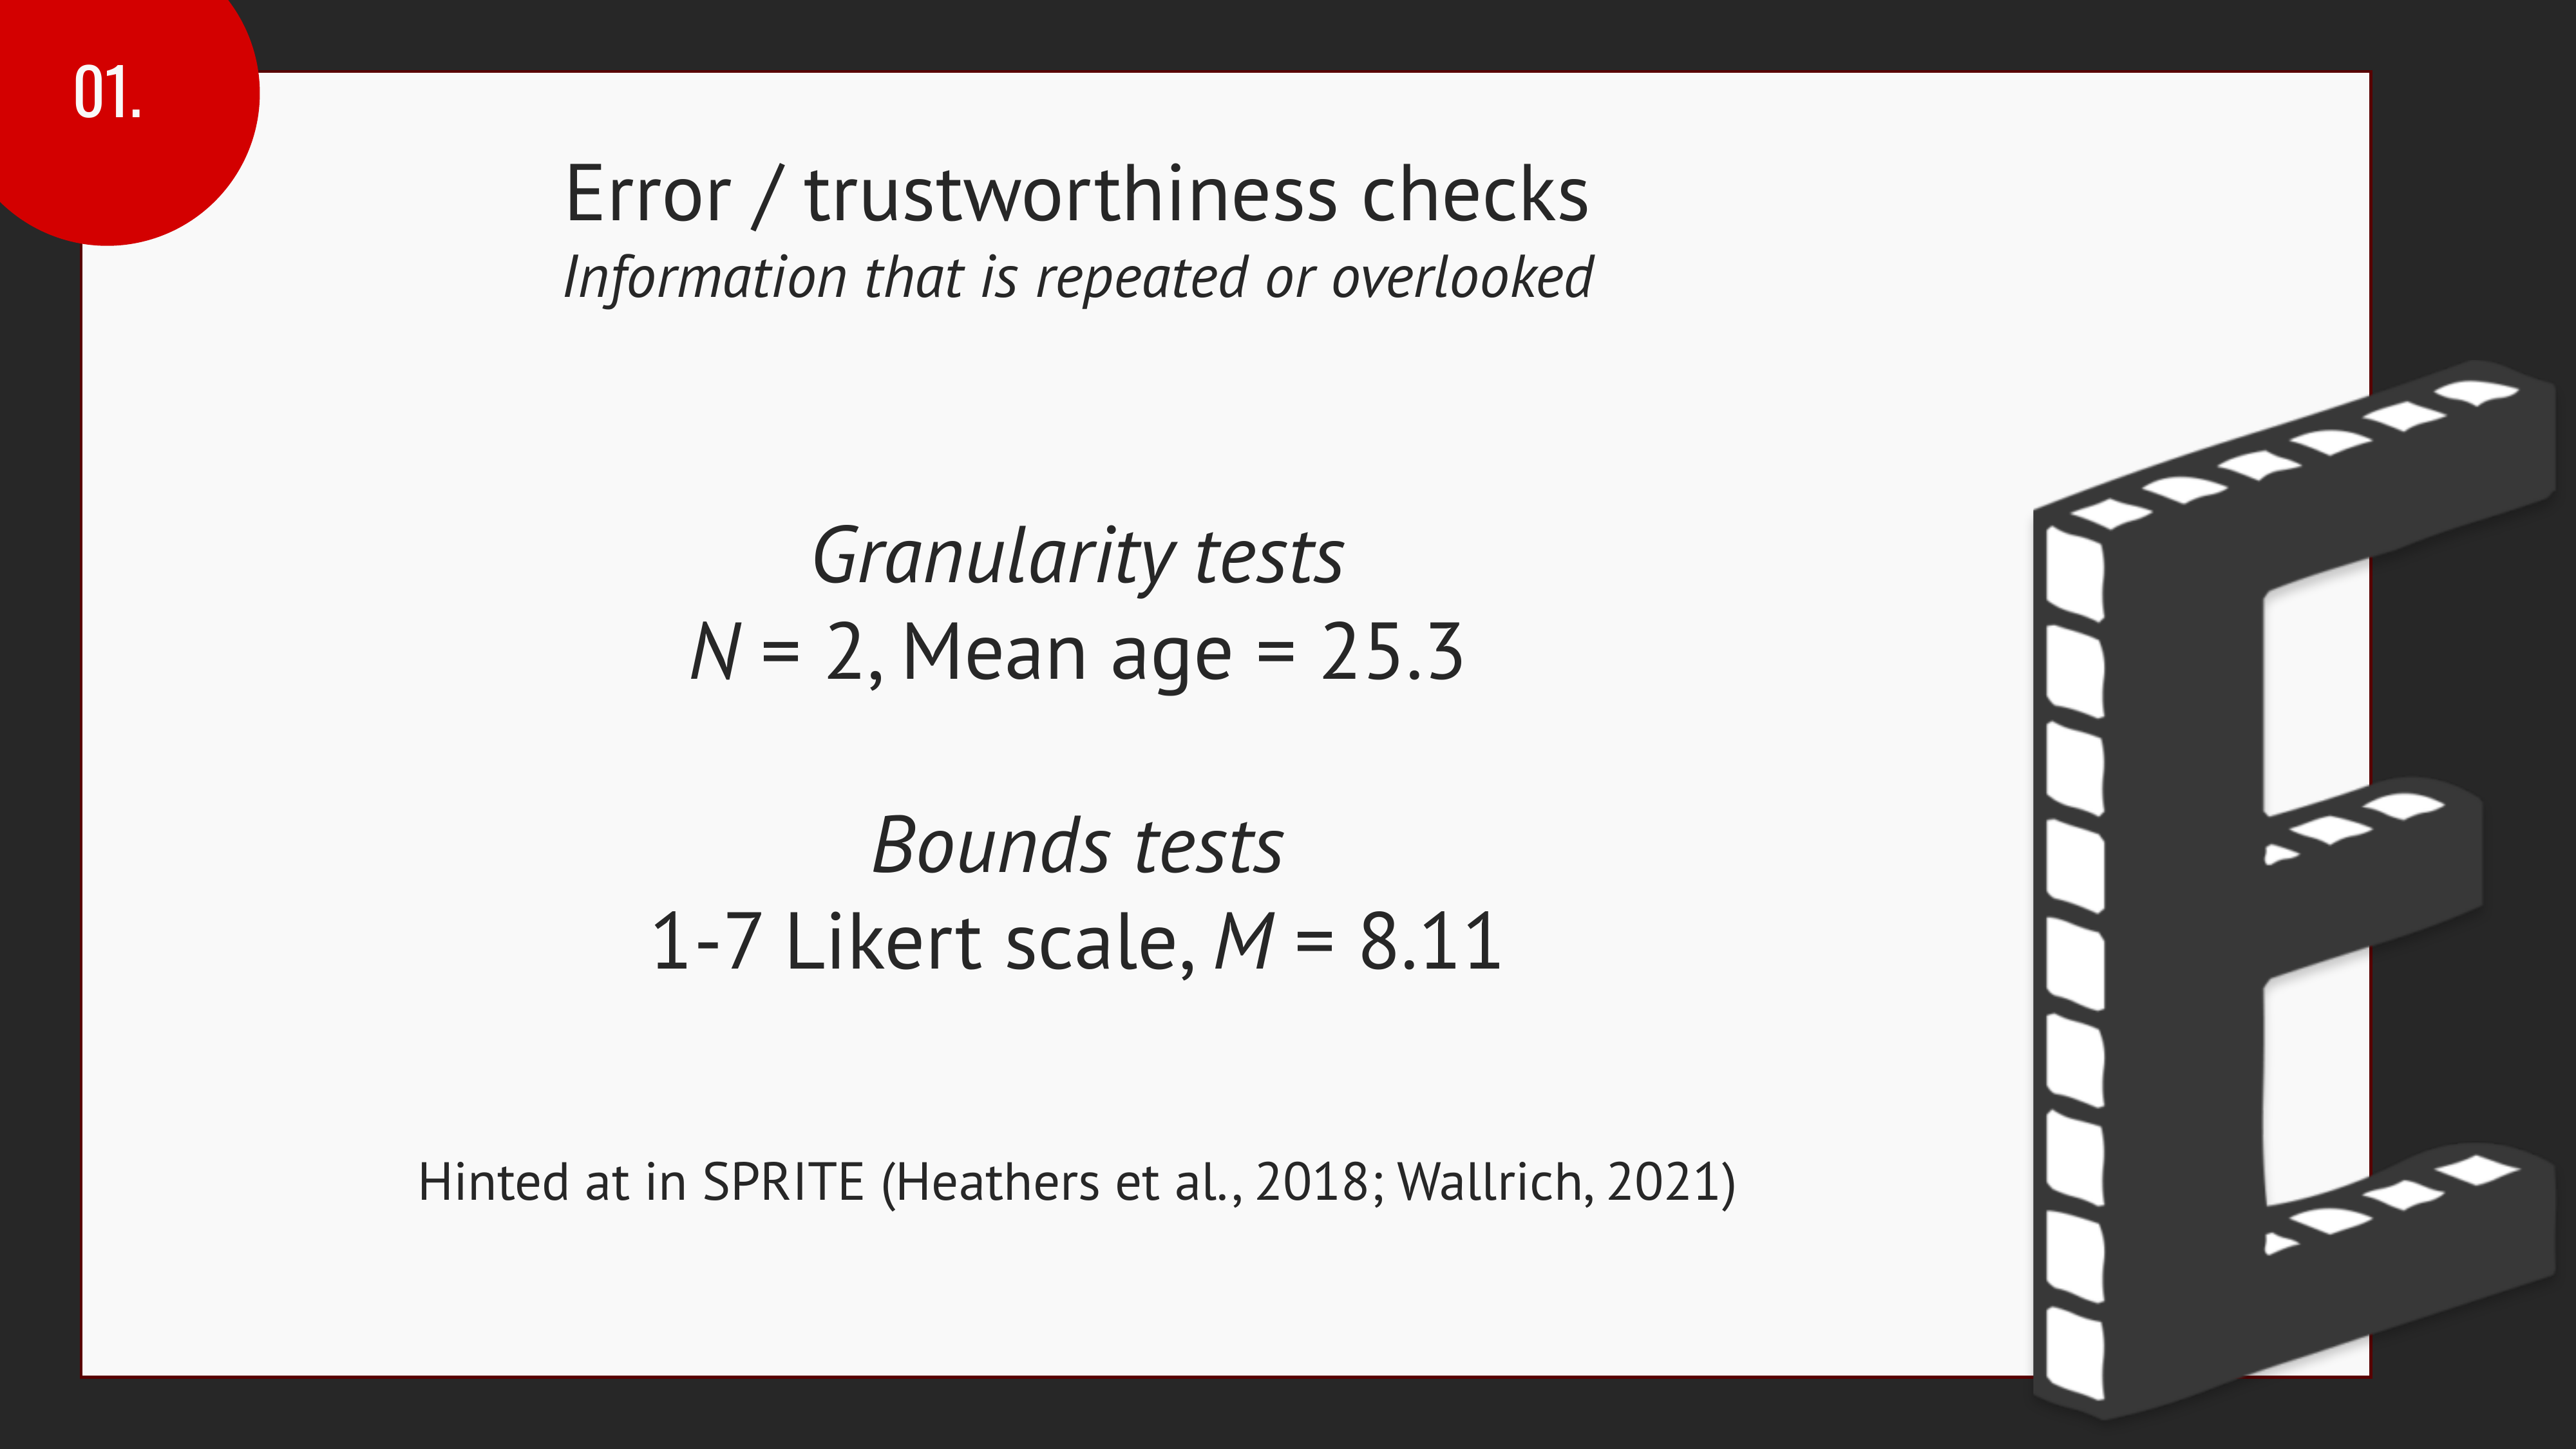

01.
Error / trustworthiness checks
Information that is repeated or overlooked

Granularity tests
N = 2, Mean age = 25.3

Bounds tests
1-7 Likert scale, M = 8.11

Hinted at in SPRITE (Heathers et al., 2018; Wallrich, 2021)